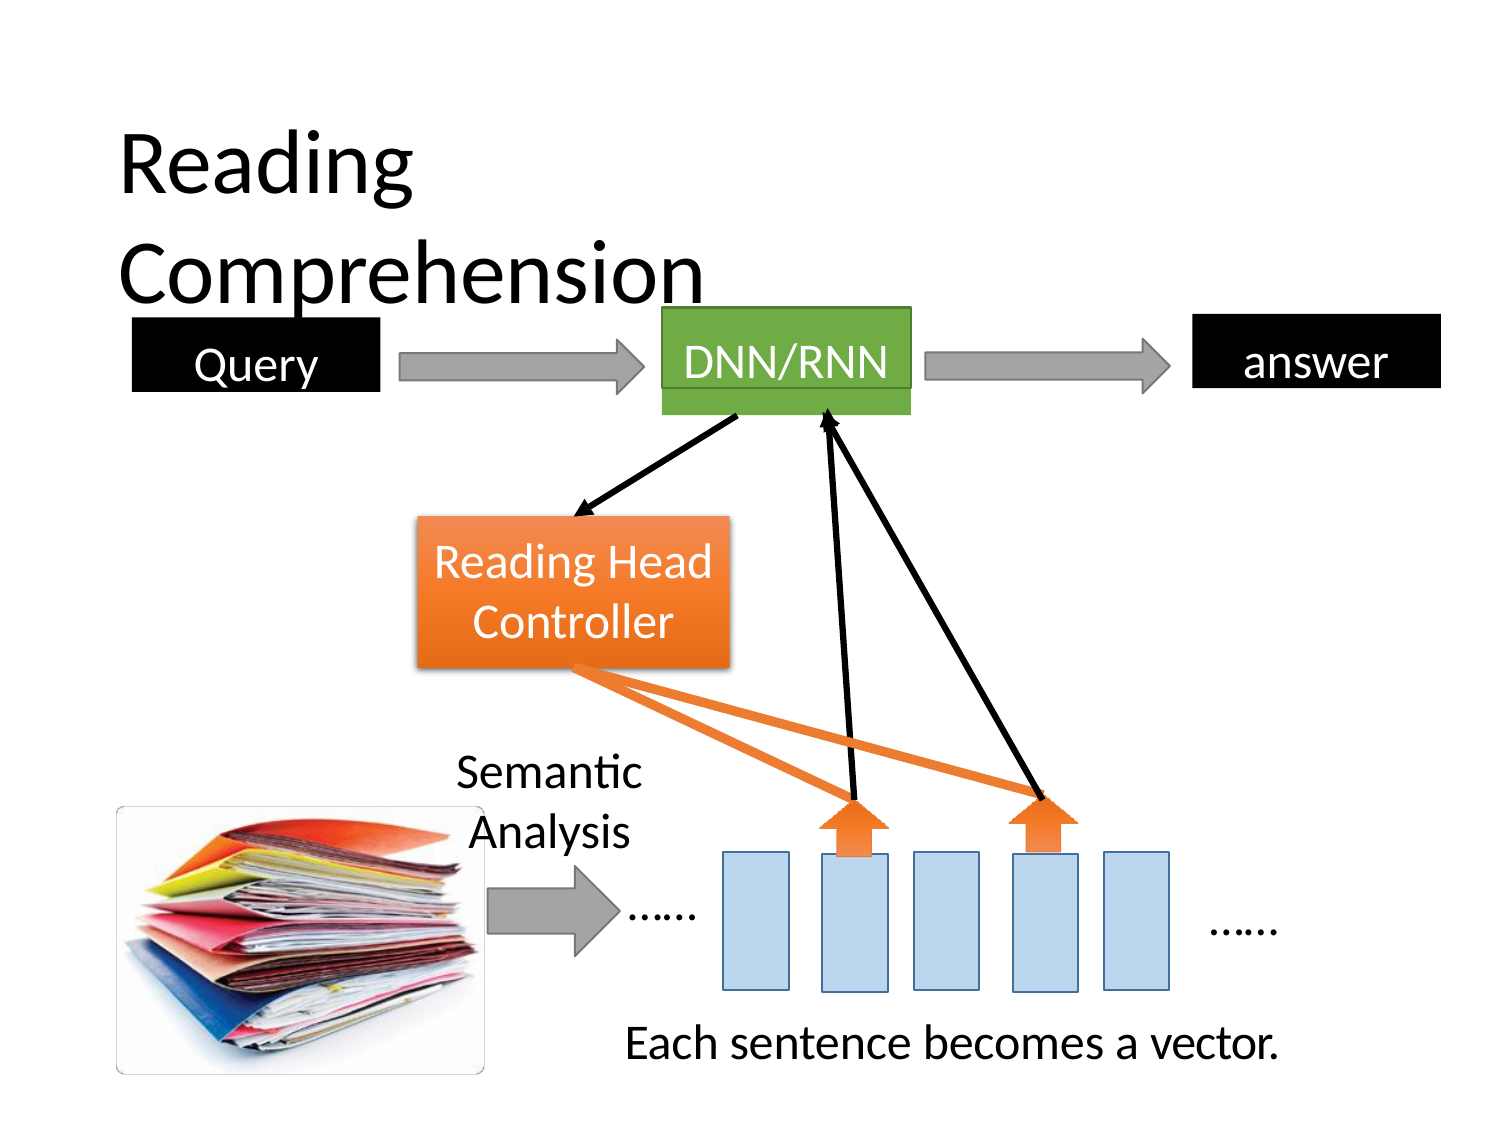

# Reading Comprehension

DNN/RNN
answer
Query

Reading Head
Controller

Semantic
Analysis
……

……
Each sentence becomes a vector.